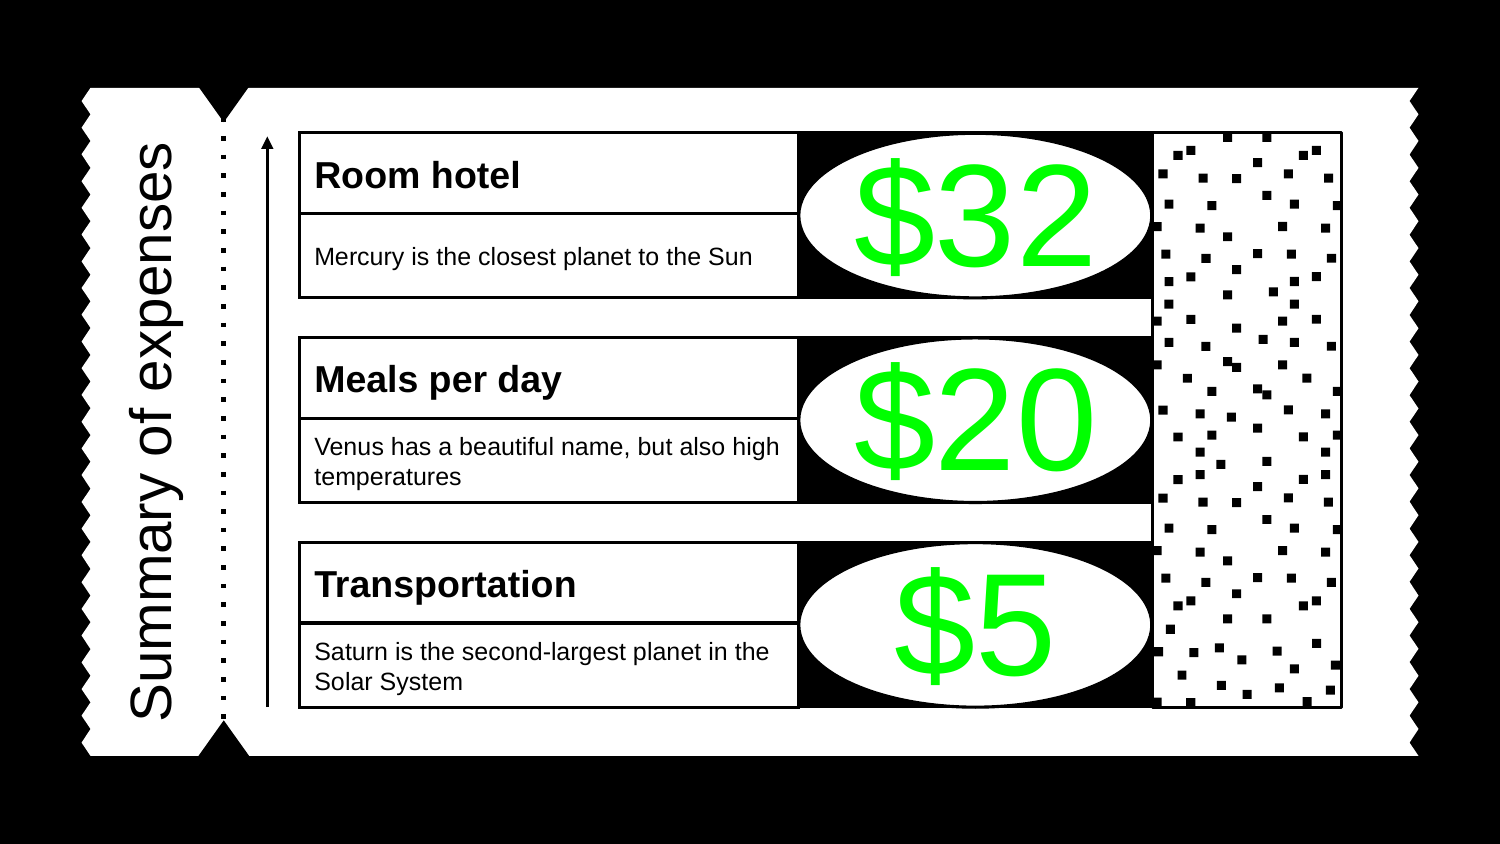

Room hotel
$32

Mercury is the closest planet to the Sun
Meals per day
$20

# Summary of expenses
Venus has a beautiful name, but also high temperatures

Transportation
$5
Saturn is the second-largest planet in the Solar System